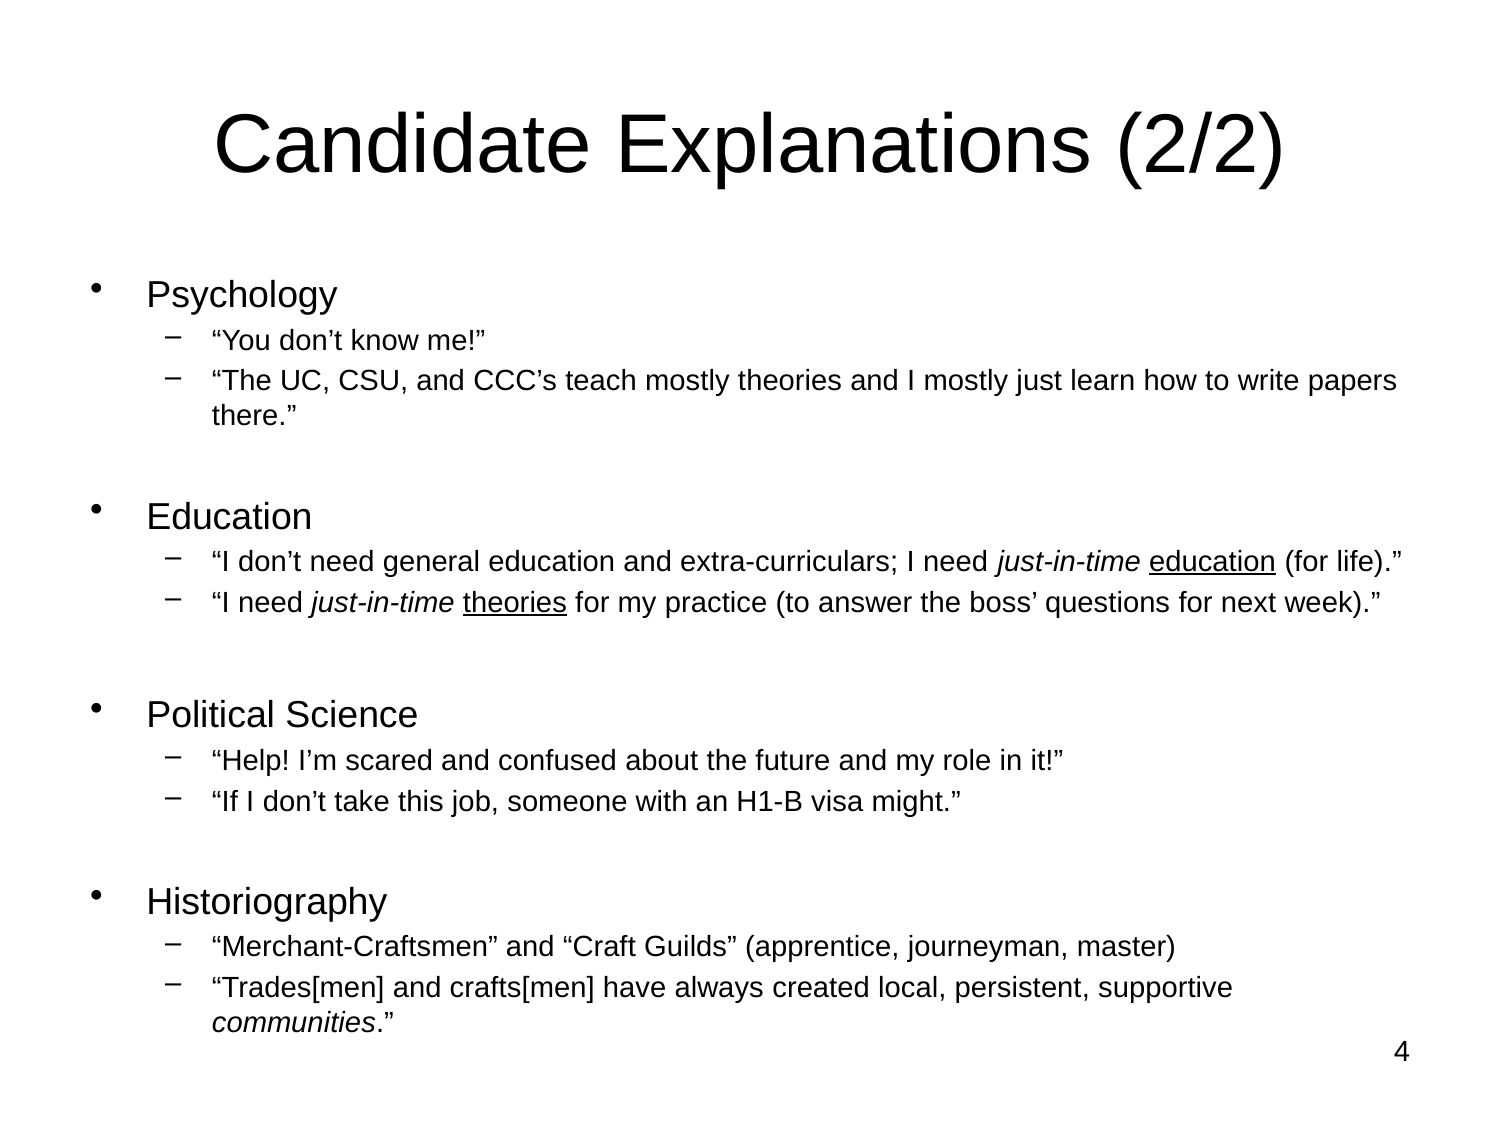

# Candidate Explanations (2/2)
Psychology
“You don’t know me!”
“The UC, CSU, and CCC’s teach mostly theories and I mostly just learn how to write papers there.”

Education
“I don’t need general education and extra-curriculars; I need just-in-time education (for life).”
“I need just-in-time theories for my practice (to answer the boss’ questions for next week).”

Political Science
“Help! I’m scared and confused about the future and my role in it!”
“If I don’t take this job, someone with an H1-B visa might.”

Historiography
“Merchant-Craftsmen” and “Craft Guilds” (apprentice, journeyman, master)
“Trades[men] and crafts[men] have always created local, persistent, supportive communities.”
4